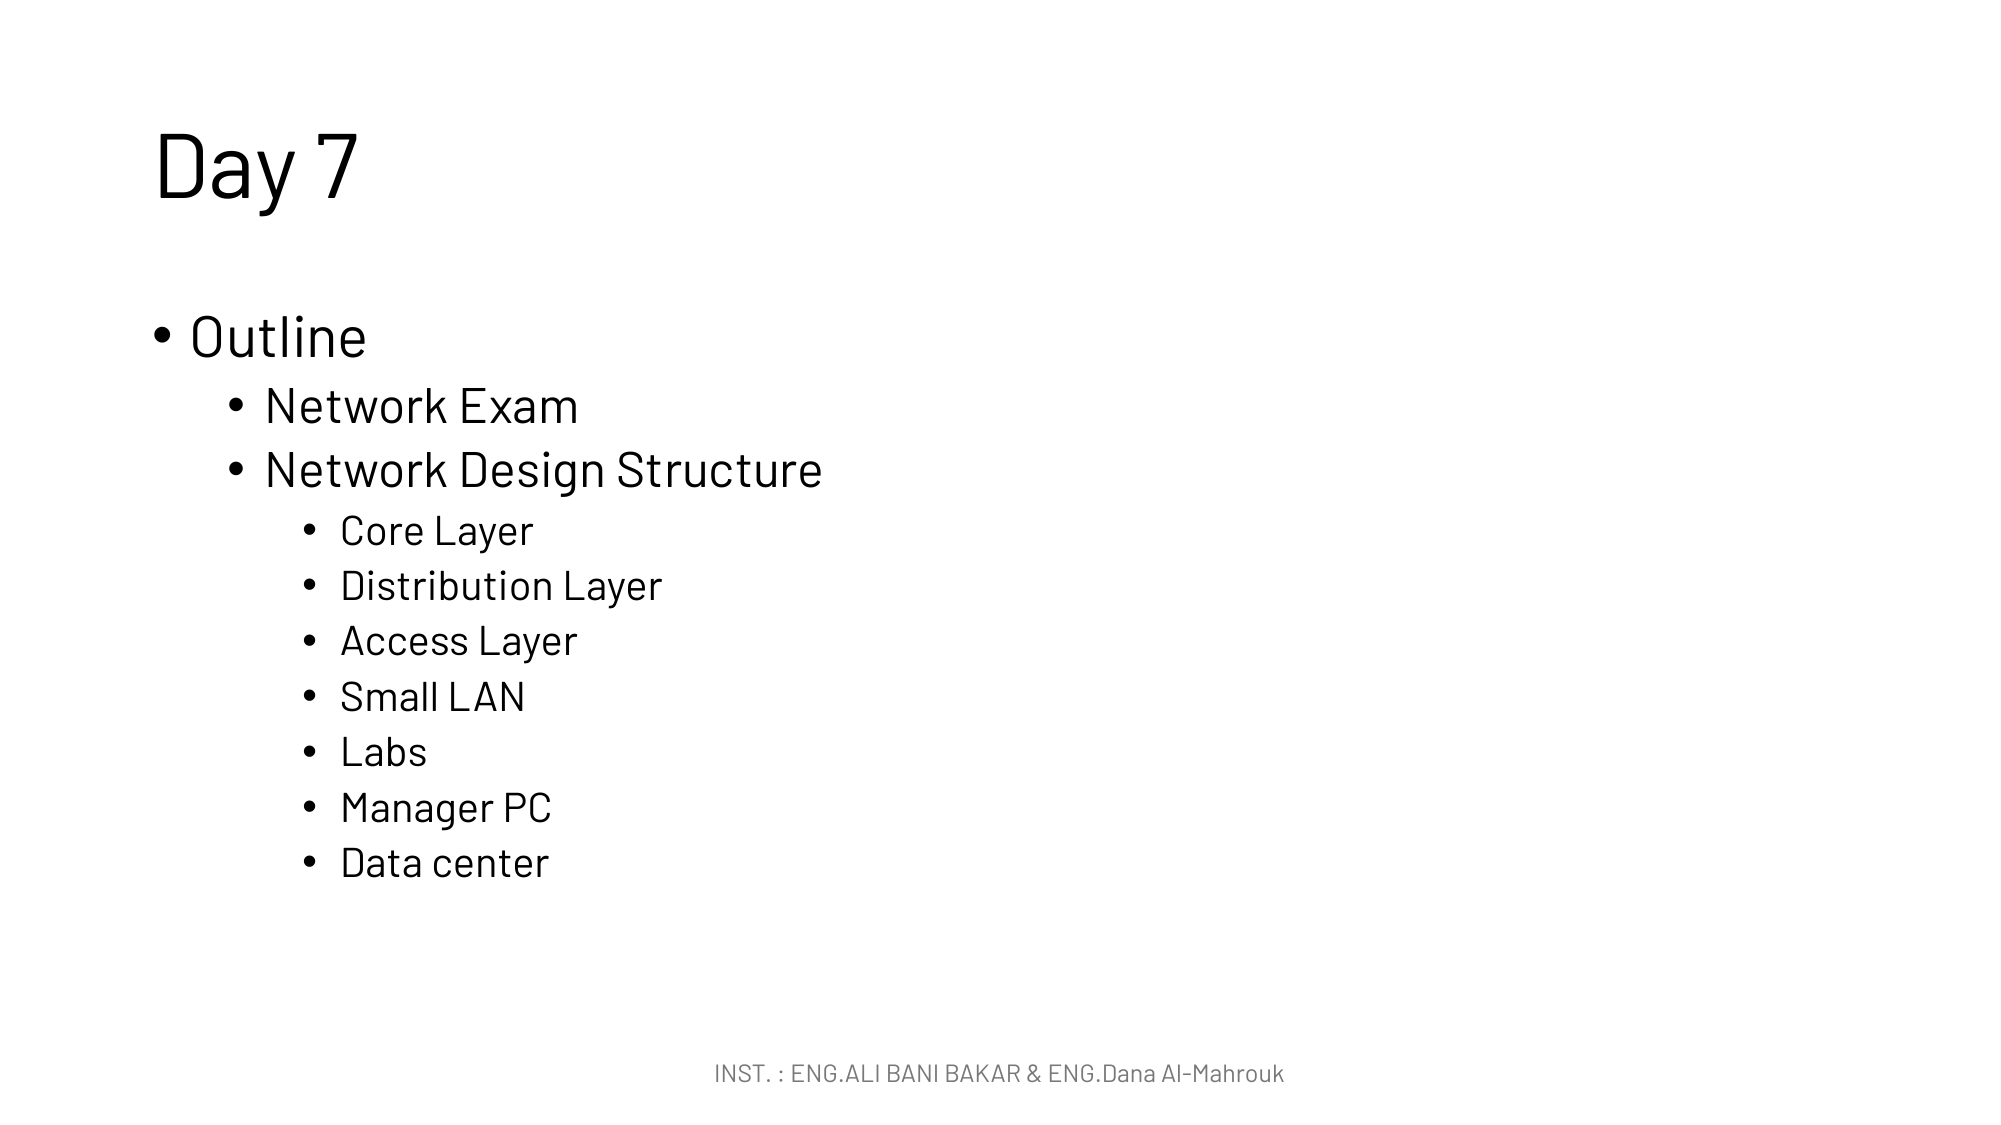

# Day 7
Outline
Network Exam
Network Design Structure
Core Layer
Distribution Layer
Access Layer
Small LAN
Labs
Manager PC
Data center
INST. : ENG.ALI BANI BAKAR & ENG.Dana Al-Mahrouk